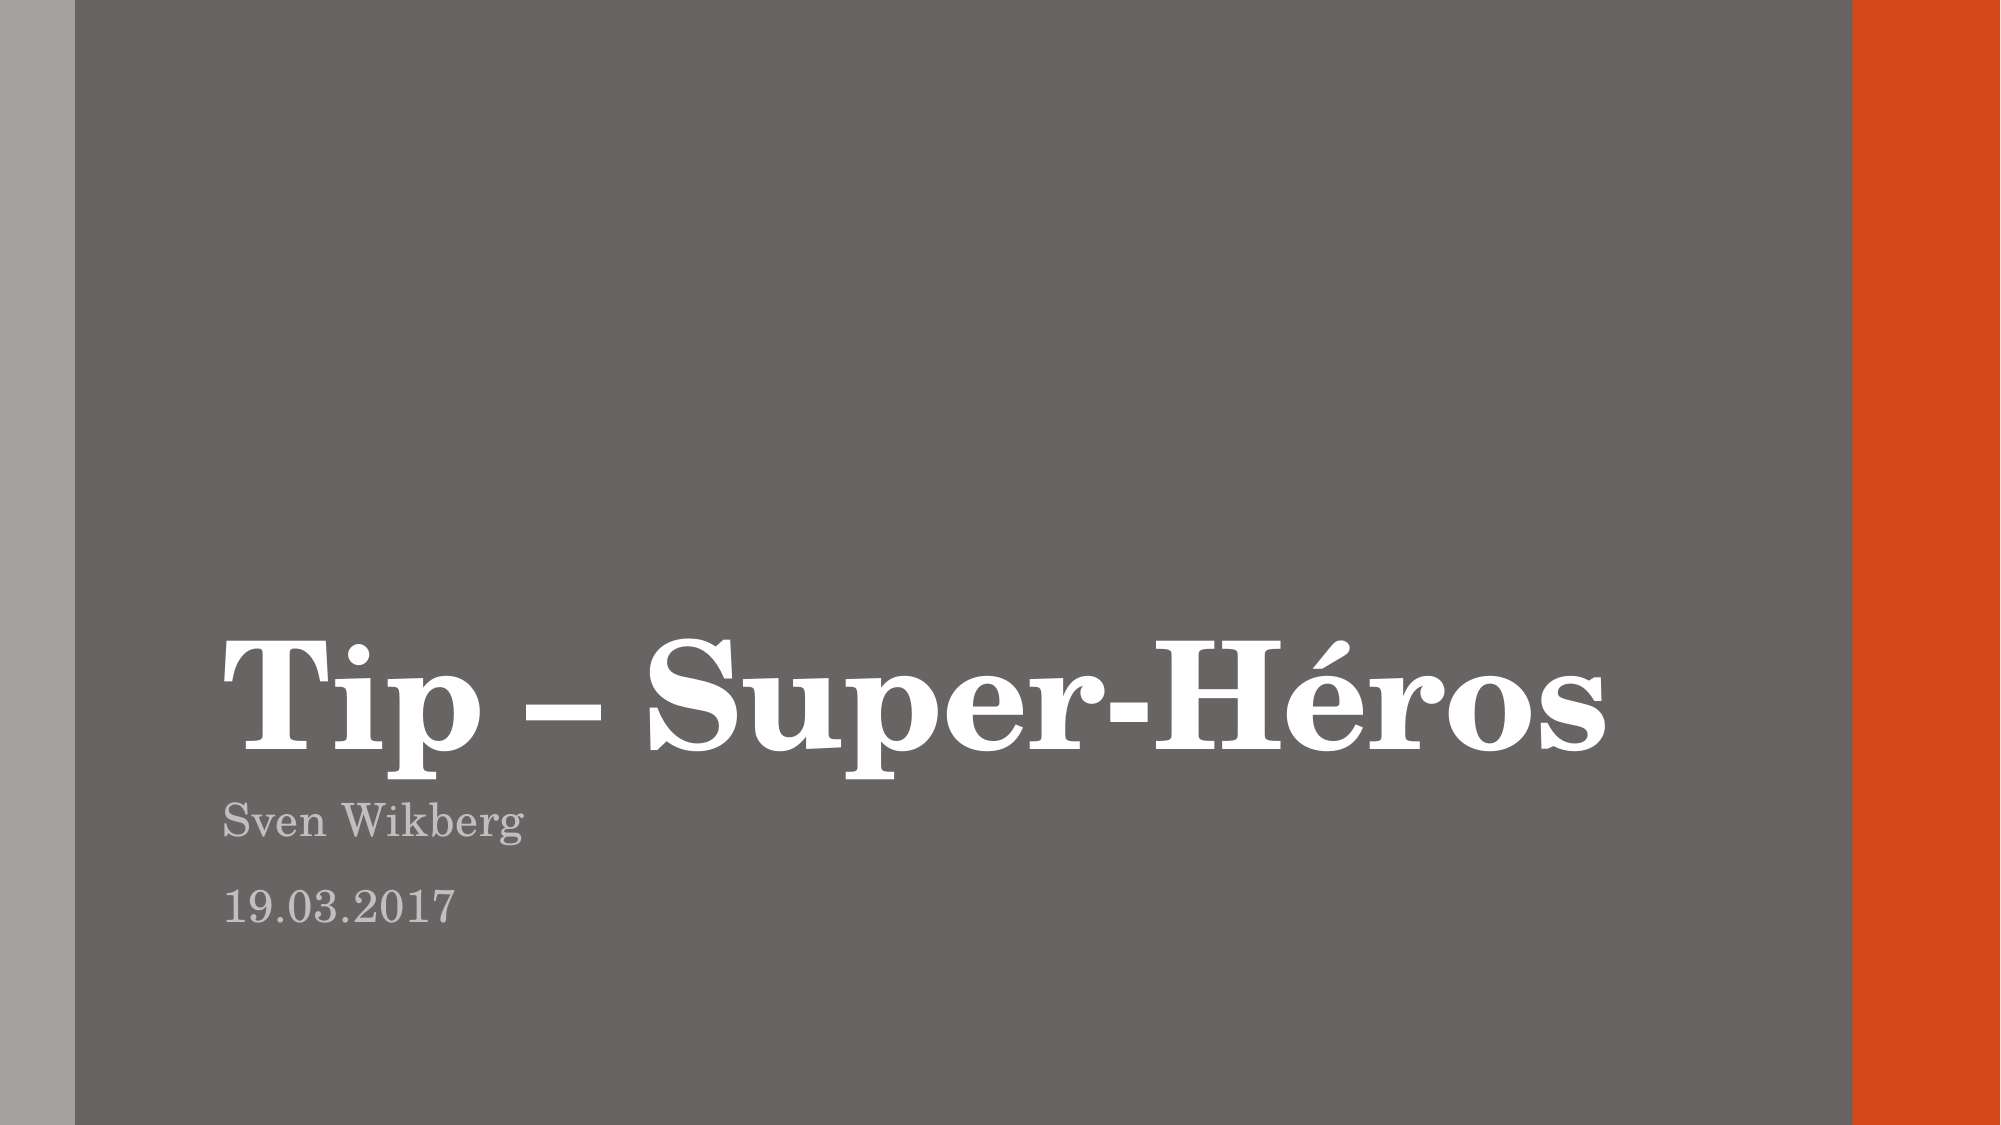

# Tip – Super-Héros
Sven Wikberg
19.03.2017